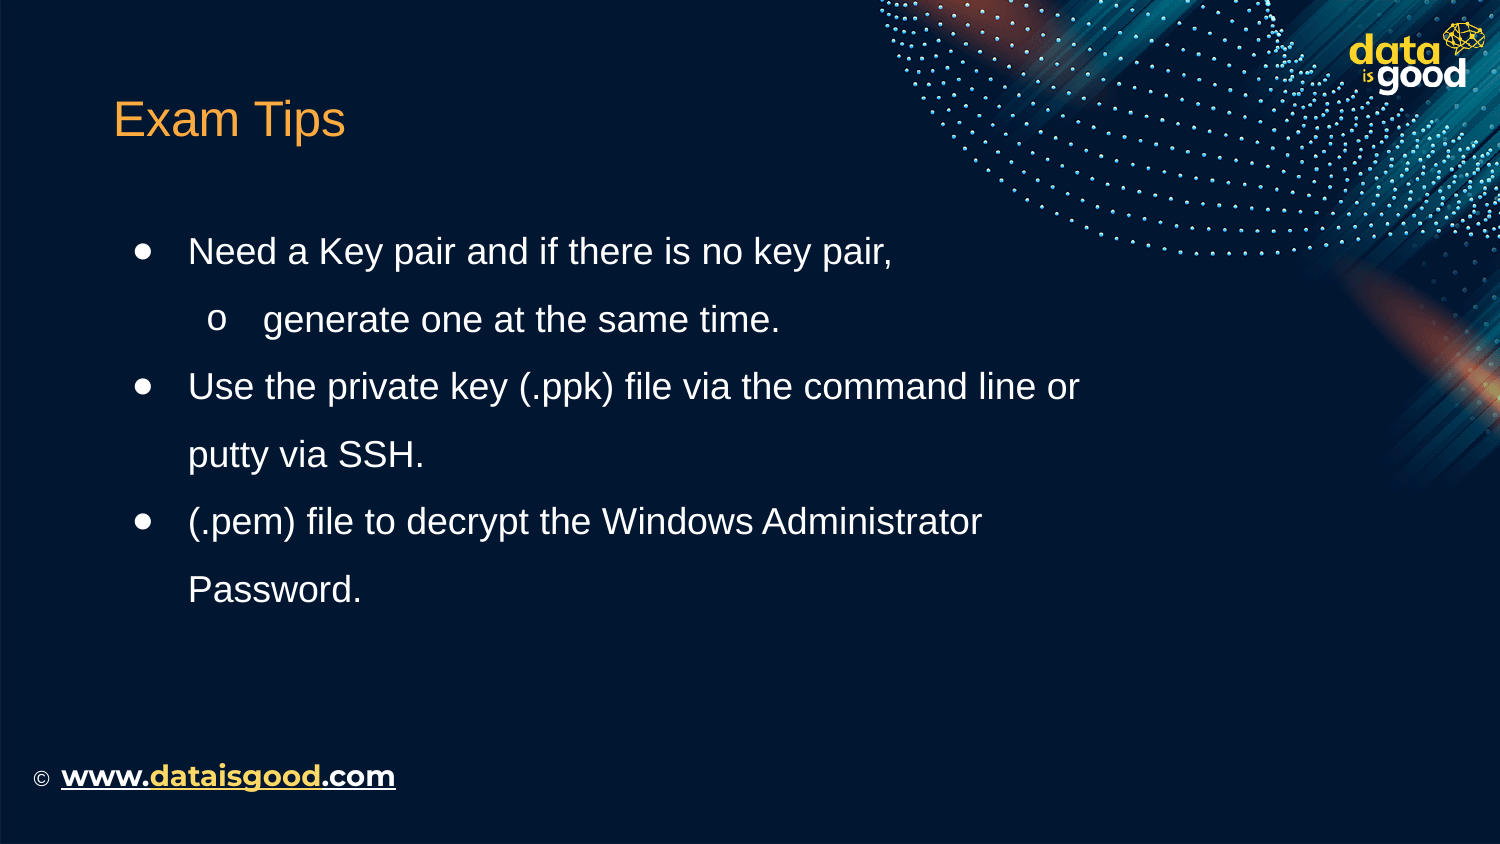

# Exam Tips
Need a Key pair and if there is no key pair,
generate one at the same time.
Use the private key (.ppk) file via the command line or putty via SSH.
(.pem) file to decrypt the Windows Administrator Password.